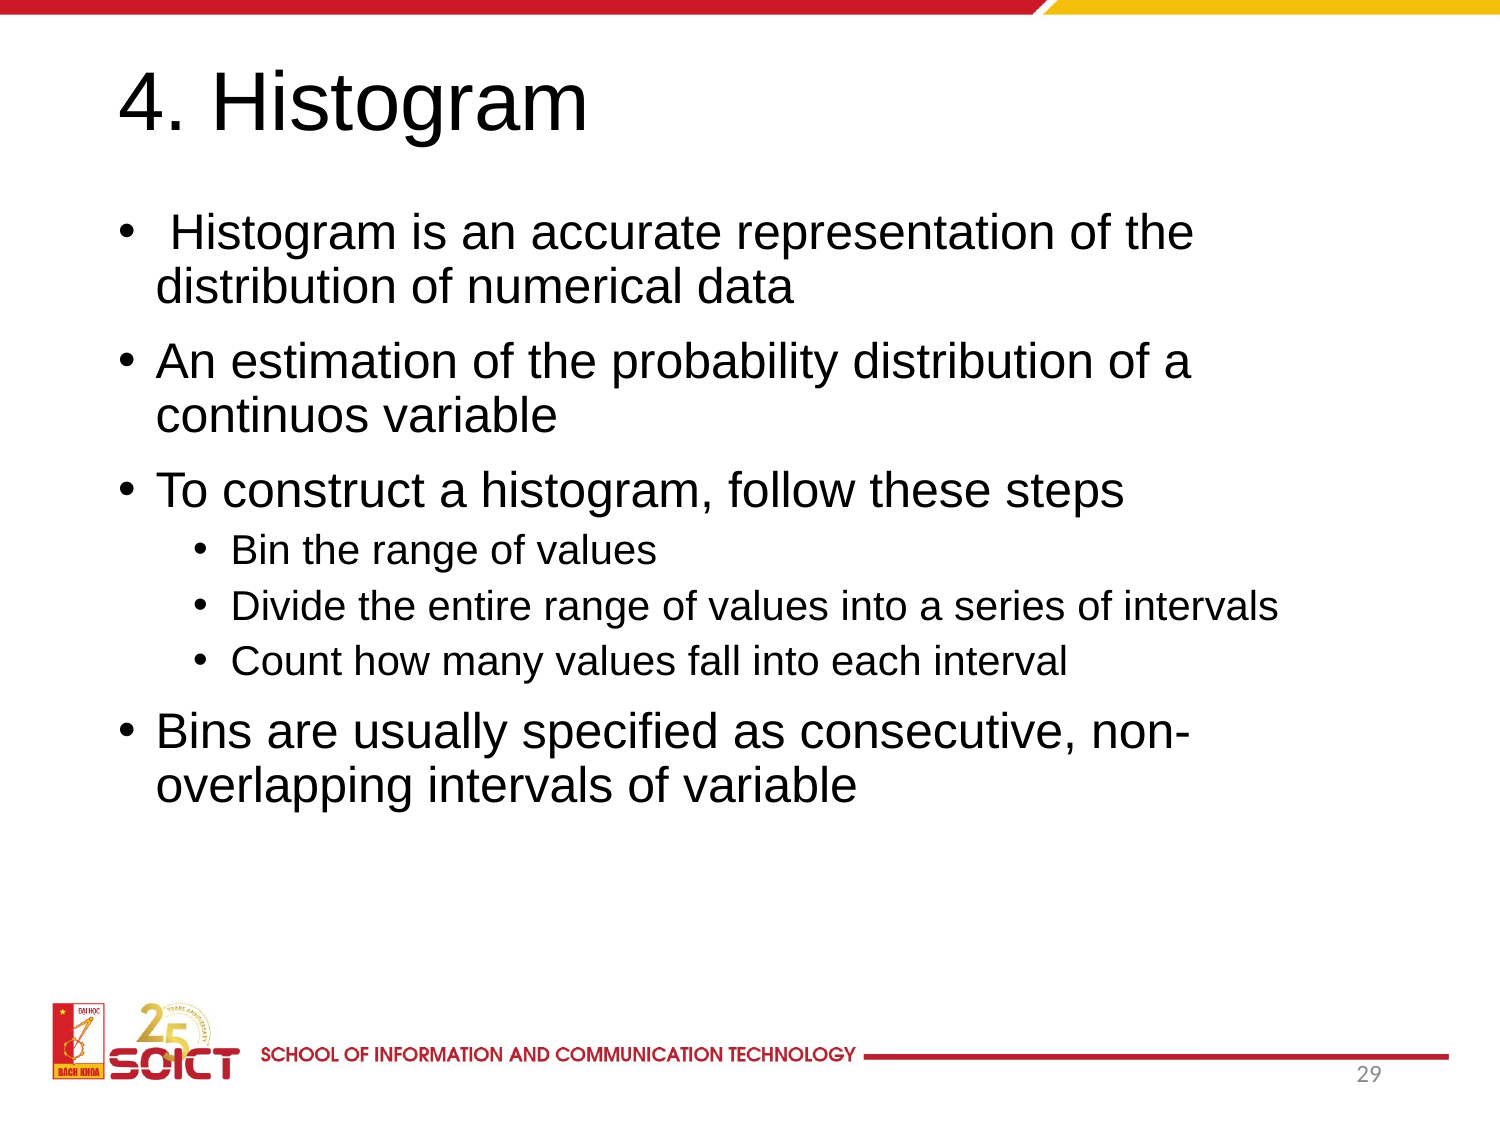

# 4. Histogram
 Histogram is an accurate representation of the distribution of numerical data
An estimation of the probability distribution of a continuos variable
To construct a histogram, follow these steps
Bin the range of values
Divide the entire range of values into a series of intervals
Count how many values fall into each interval
Bins are usually specified as consecutive, non-overlapping intervals of variable
29